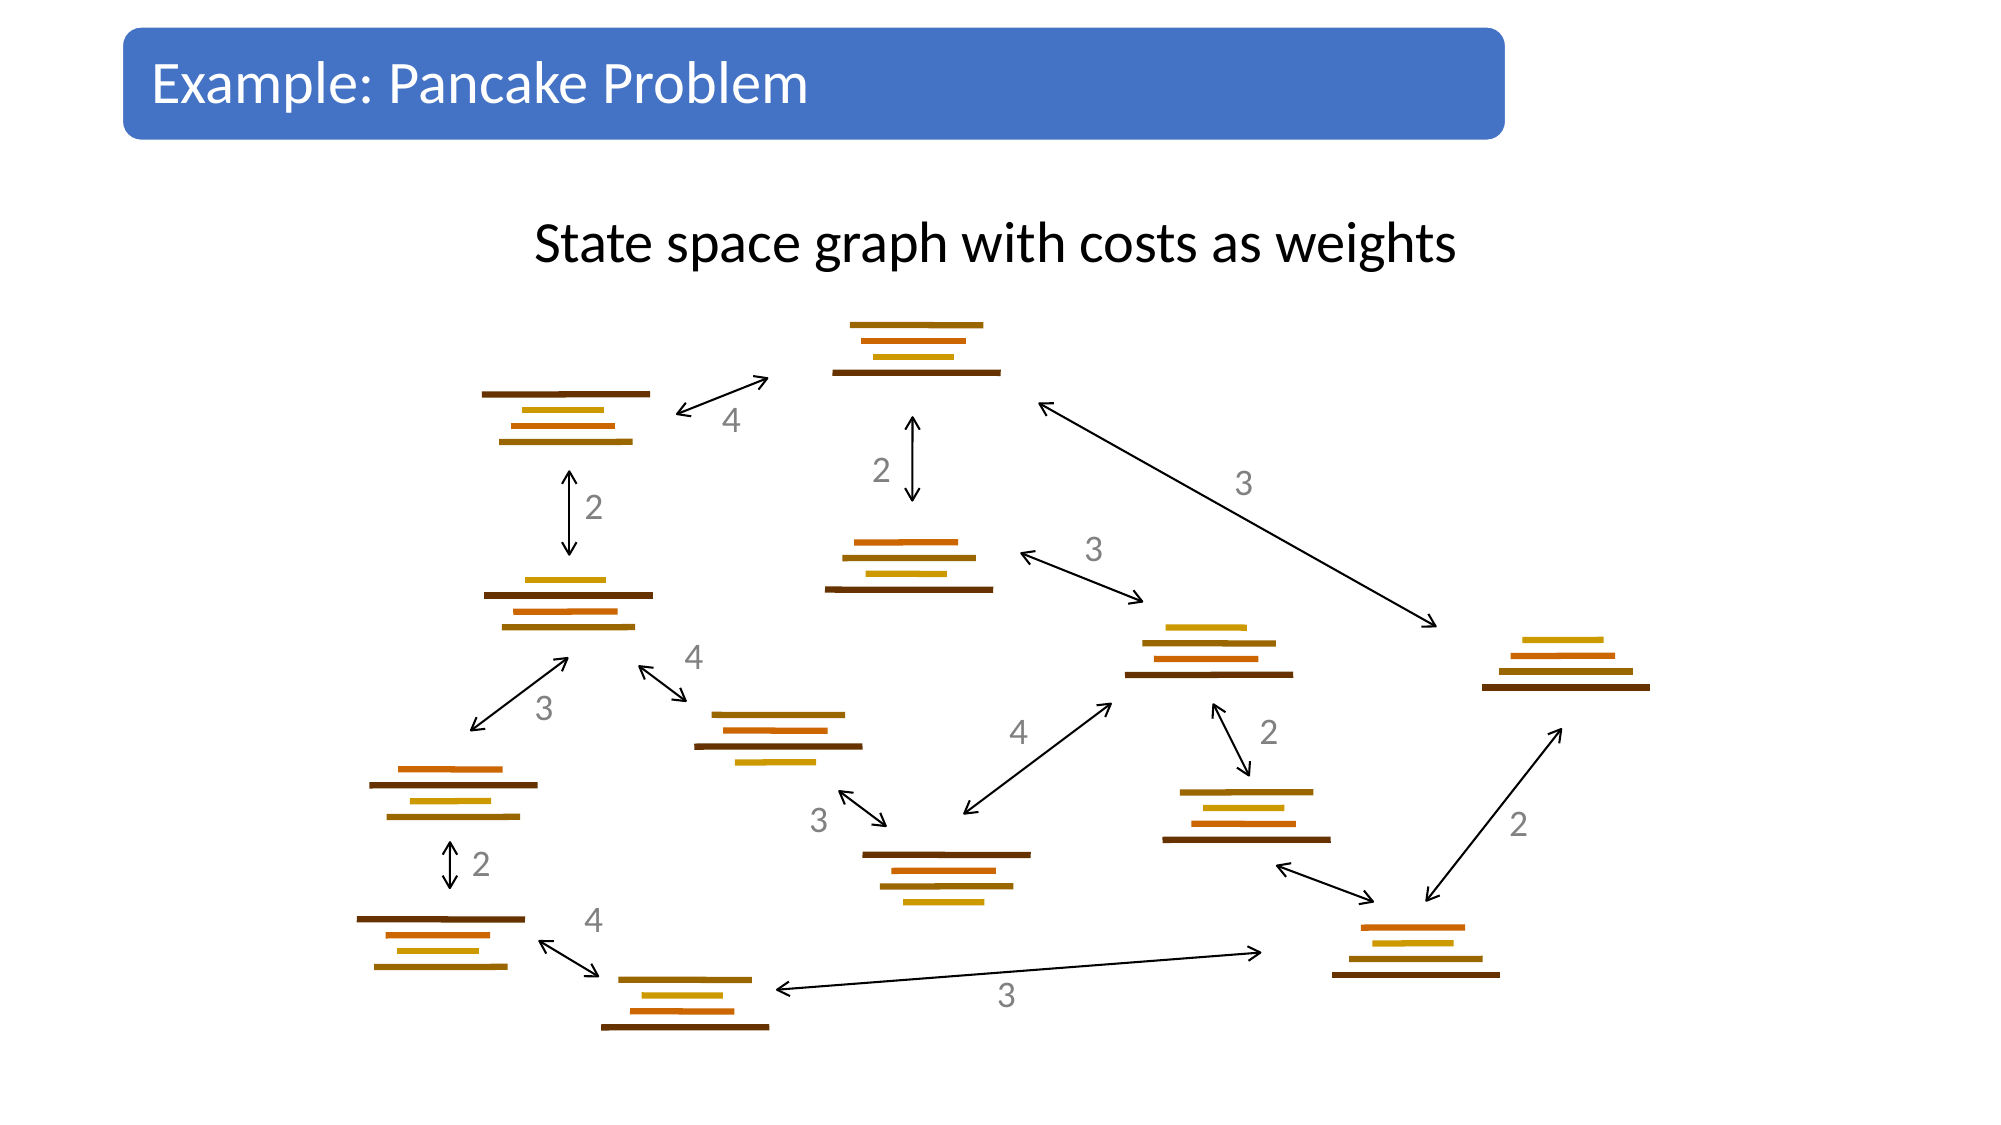

Example: Pancake Problem
State space graph with costs as weights

4

2
3

2
3

4

3

4
2

3
2

2
4

3